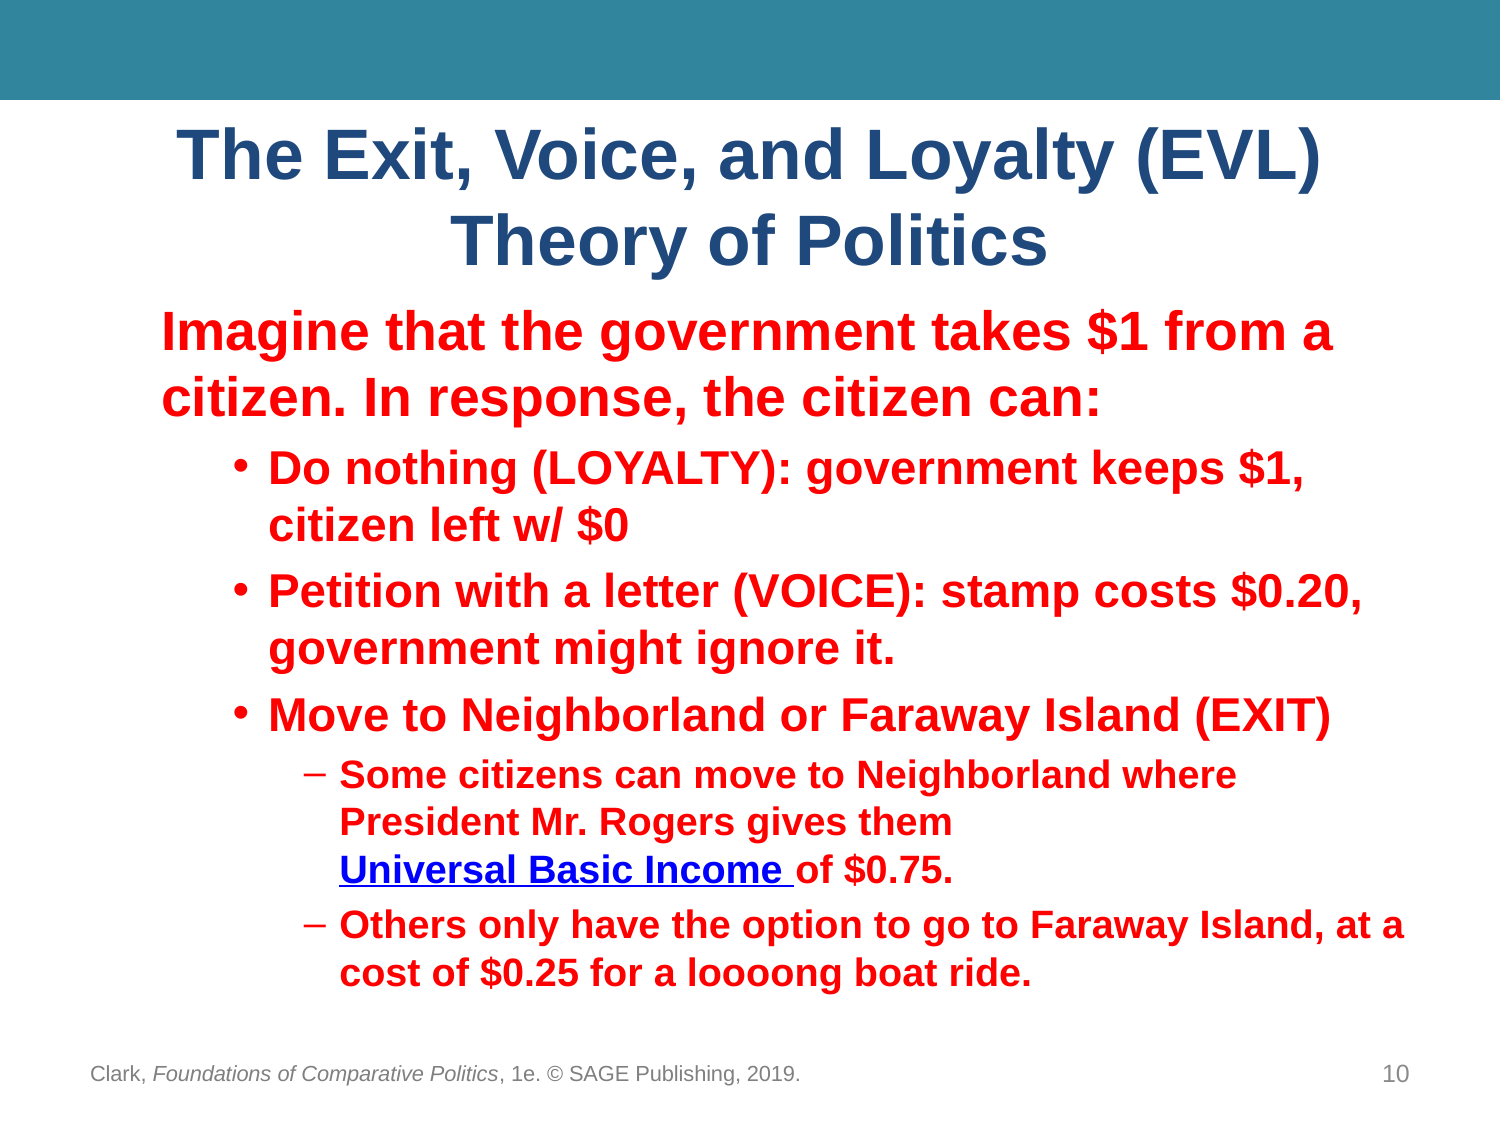

# The Exit, Voice, and Loyalty (EVL) Theory of Politics
Imagine that the government takes $1 from a citizen. In response, the citizen can:
Do nothing (LOYALTY): government keeps $1, citizen left w/ $0
Petition with a letter (VOICE): stamp costs $0.20, government might ignore it.
Move to Neighborland or Faraway Island (EXIT)
Some citizens can move to Neighborland where President Mr. Rogers gives them Universal Basic Income of $0.75.
Others only have the option to go to Faraway Island, at a cost of $0.25 for a loooong boat ride.
Clark, Foundations of Comparative Politics, 1e. © SAGE Publishing, 2019.
10